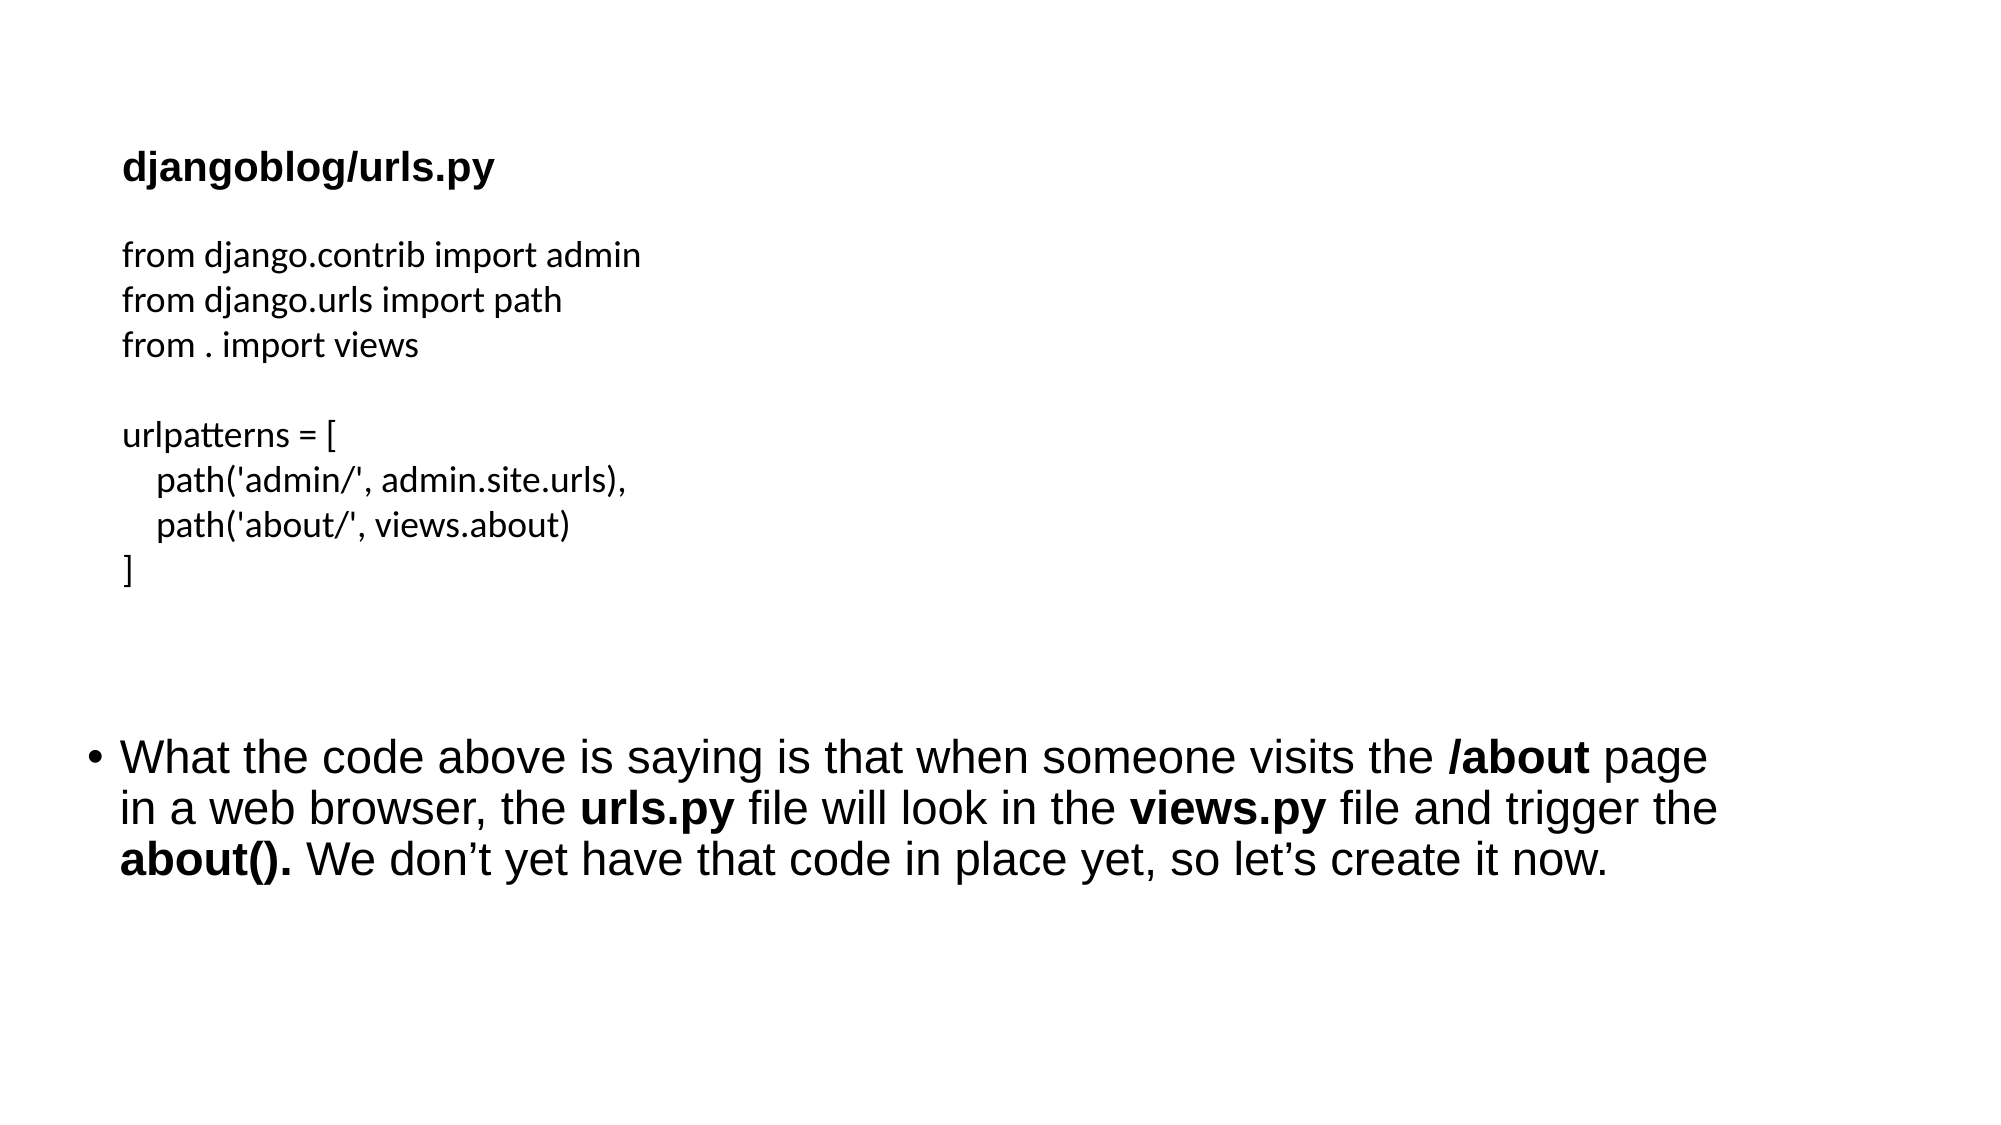

djangoblog/urls.py
from django.contrib import admin
from django.urls import path
from . import views

urlpatterns = [
    path('admin/', admin.site.urls),
    path('about/', views.about)
]

What the code above is saying is that when someone visits the /about page in a web browser, the urls.py file will look in the views.py file and trigger the about(). We don’t yet have that code in place yet, so let’s create it now.